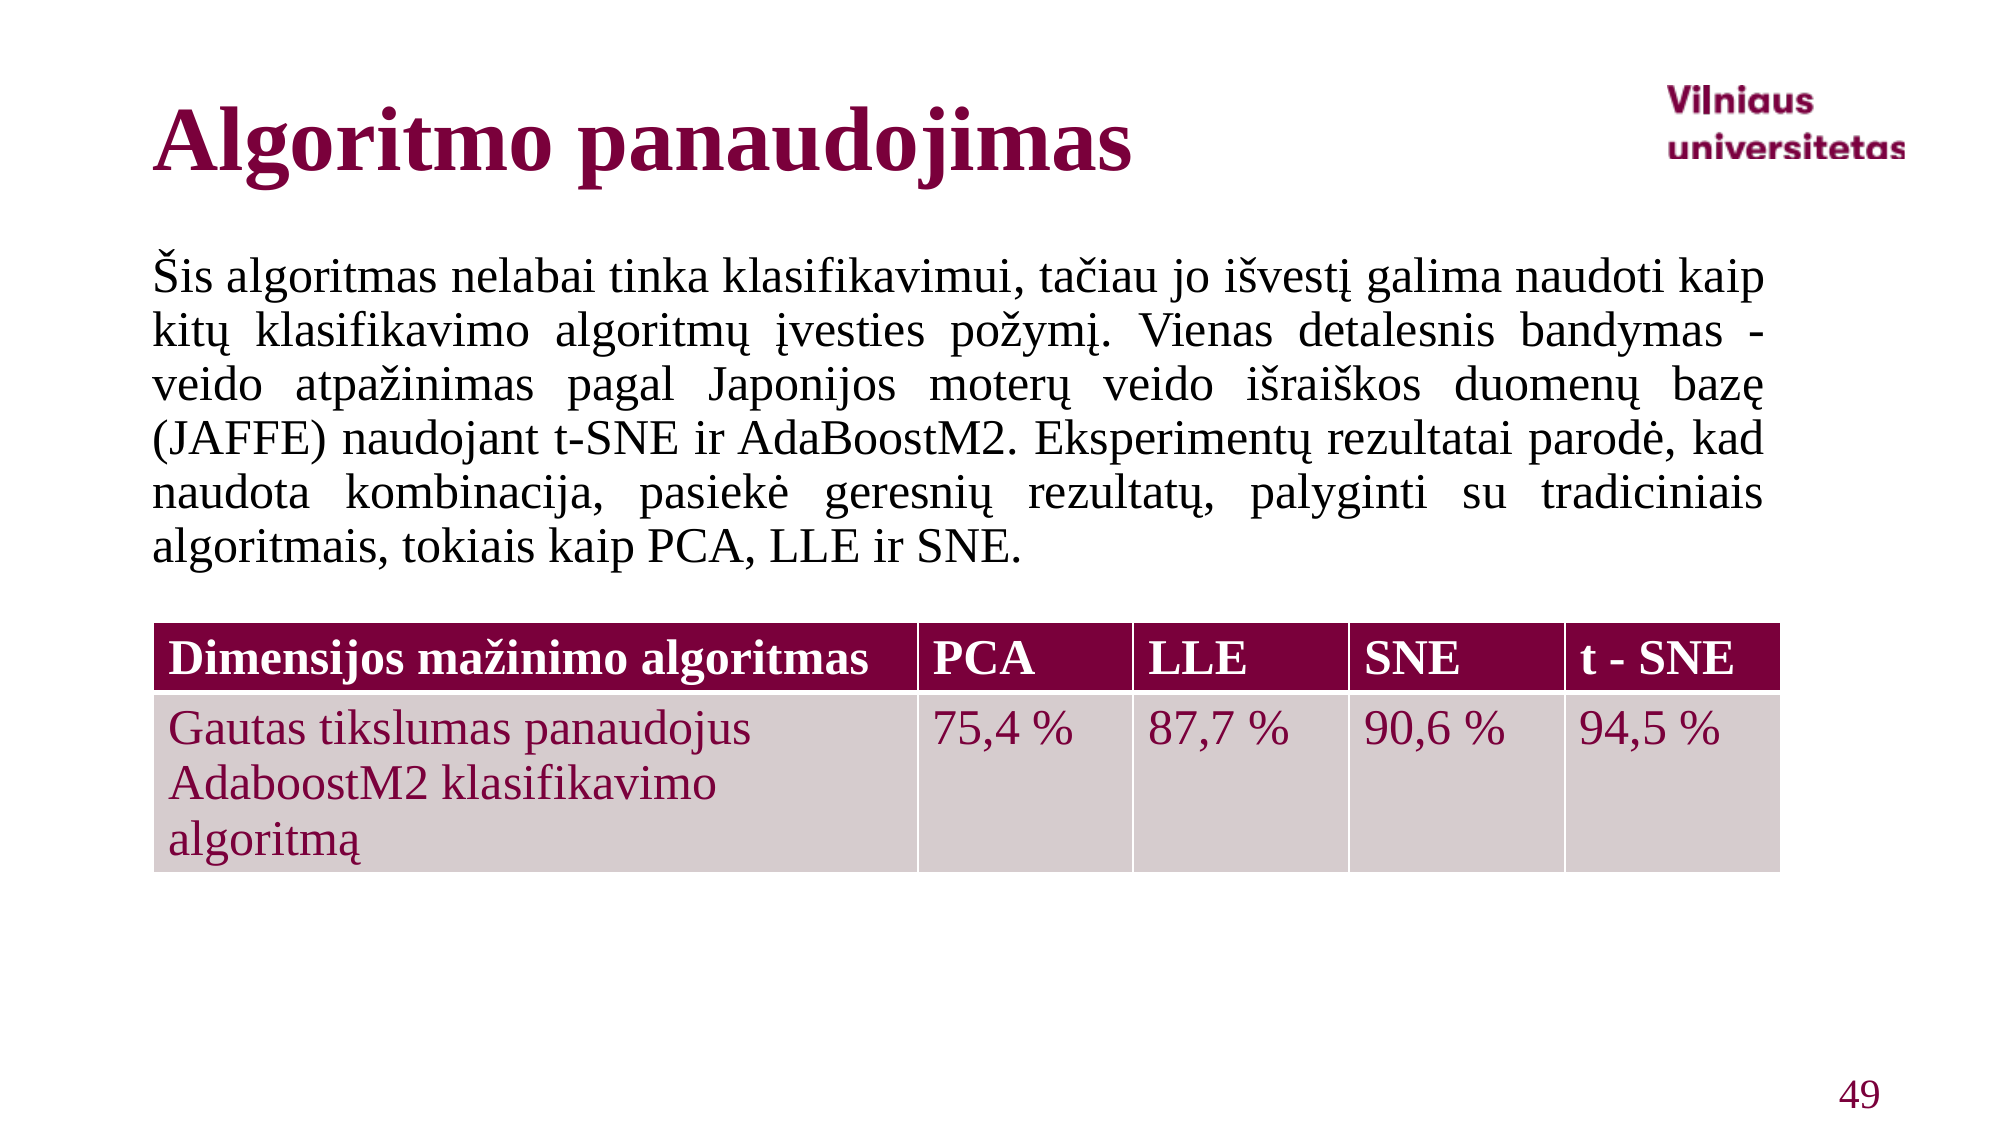

# Algoritmo panaudojimas
Šis algoritmas nelabai tinka klasifikavimui, tačiau jo išvestį galima naudoti kaip kitų klasifikavimo algoritmų įvesties požymį. Vienas detalesnis bandymas - veido atpažinimas pagal Japonijos moterų veido išraiškos duomenų bazę (JAFFE) naudojant t-SNE ir AdaBoostM2. Eksperimentų rezultatai parodė, kad naudota kombinacija, pasiekė geresnių rezultatų, palyginti su tradiciniais algoritmais, tokiais kaip PCA, LLE ir SNE.

| Dimensijos mažinimo algoritmas | PCA | LLE | SNE | t - SNE |
| --- | --- | --- | --- | --- |
| Gautas tikslumas panaudojus AdaboostM2 klasifikavimo algoritmą | 75,4 % | 87,7 % | 90,6 % | 94,5 % |
49